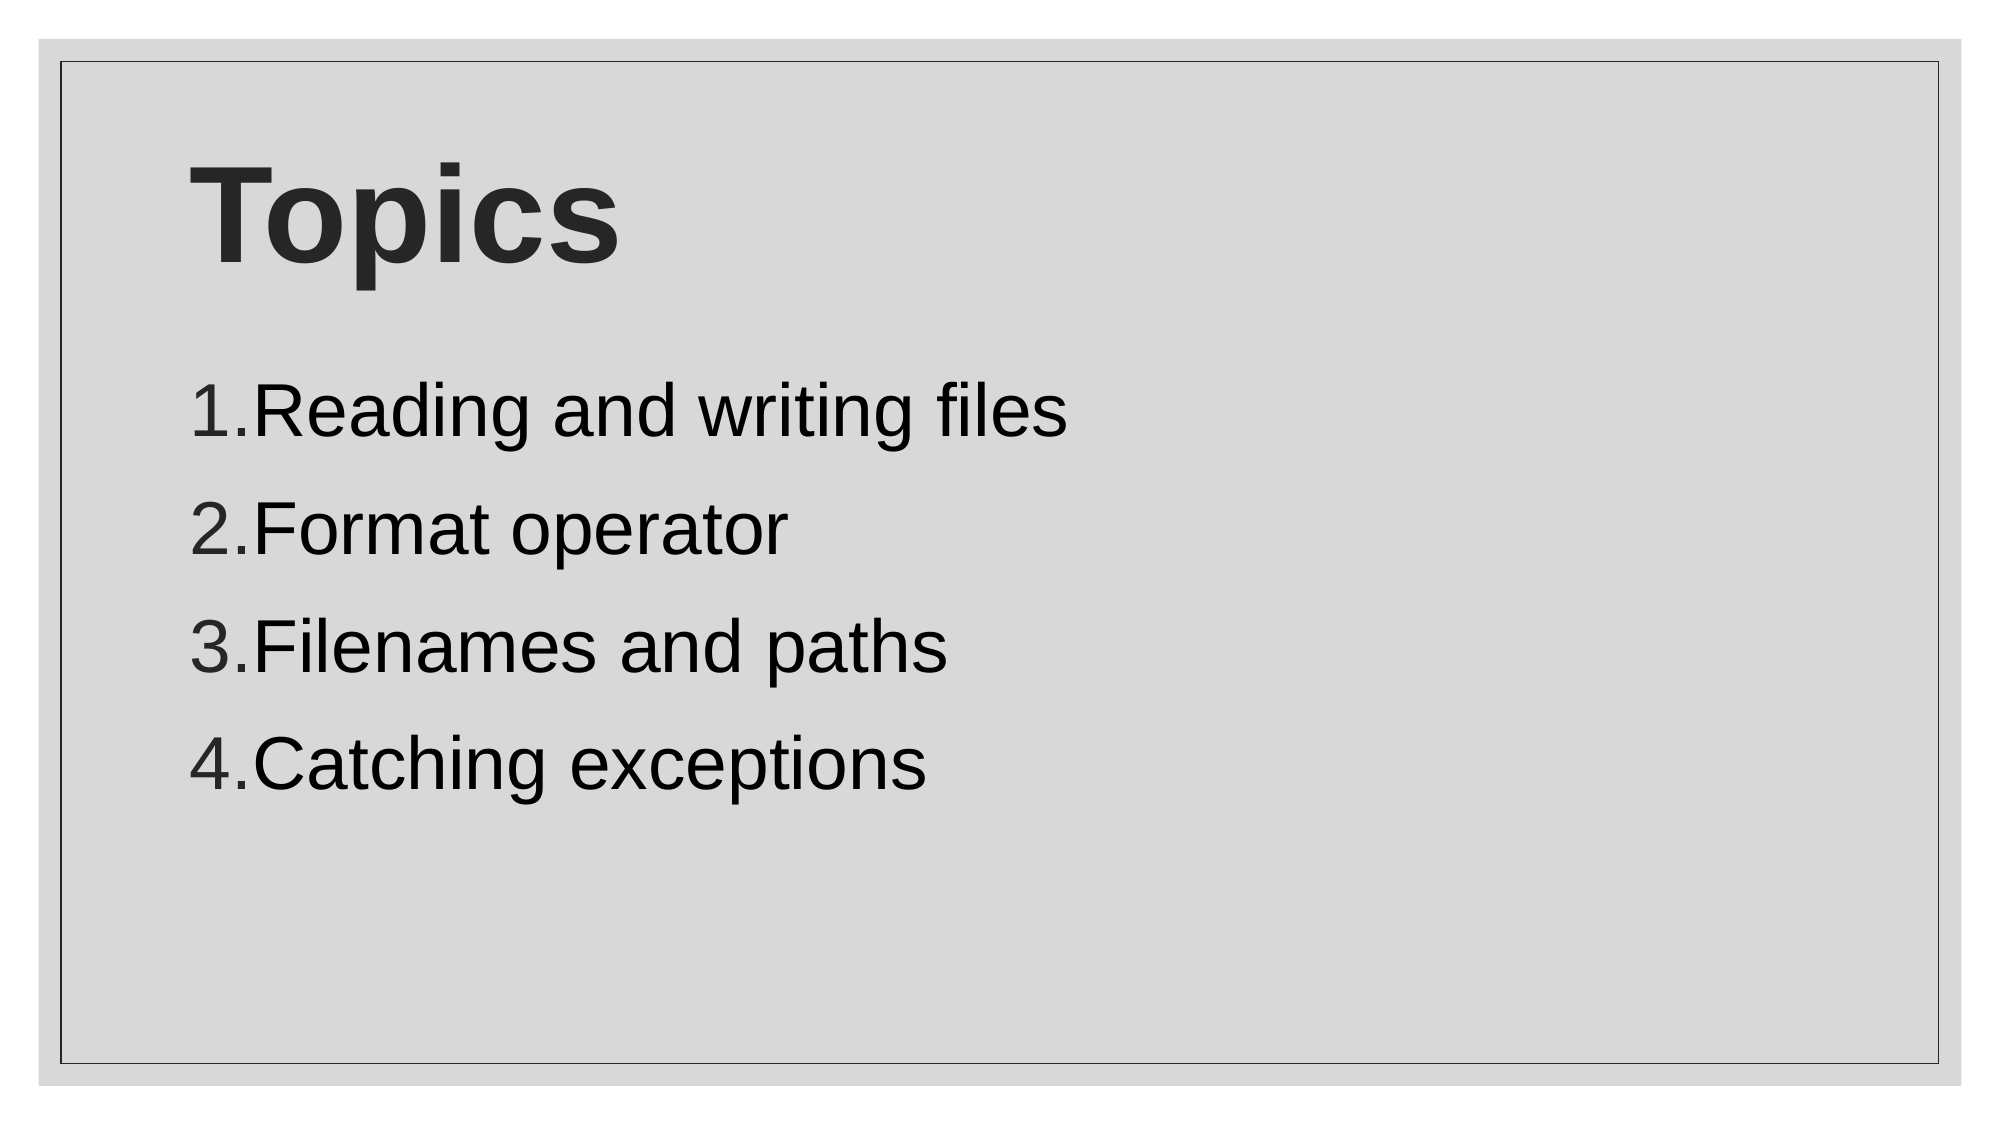

# Topics
Reading and writing files
Format operator
Filenames and paths
Catching exceptions